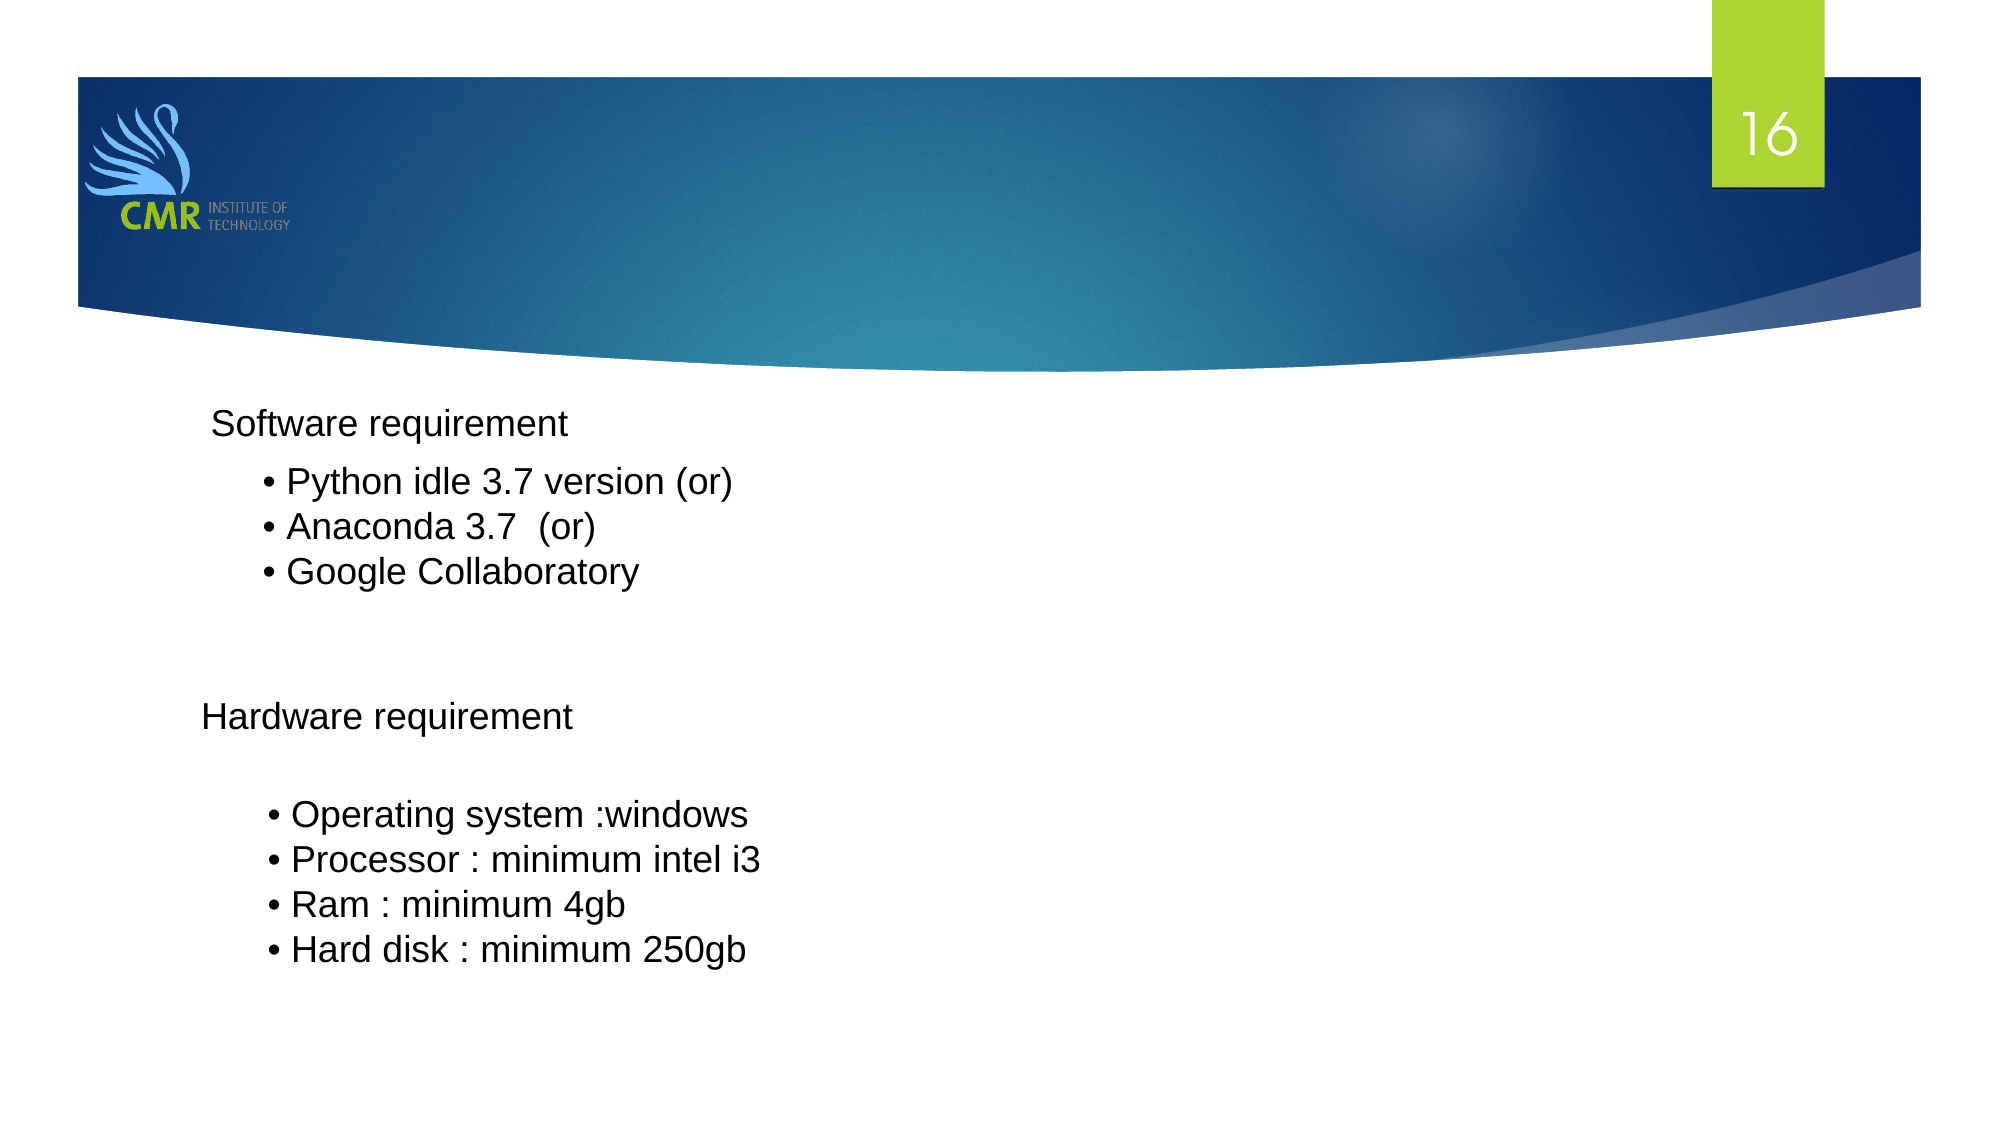

16
Software requirement
• Python idle 3.7 version (or)
• Anaconda 3.7  (or)
• Google Collaboratory
Hardware requirement
• Operating system :windows
• Processor : minimum intel i3
• Ram : minimum 4gb
• Hard disk : minimum 250gb